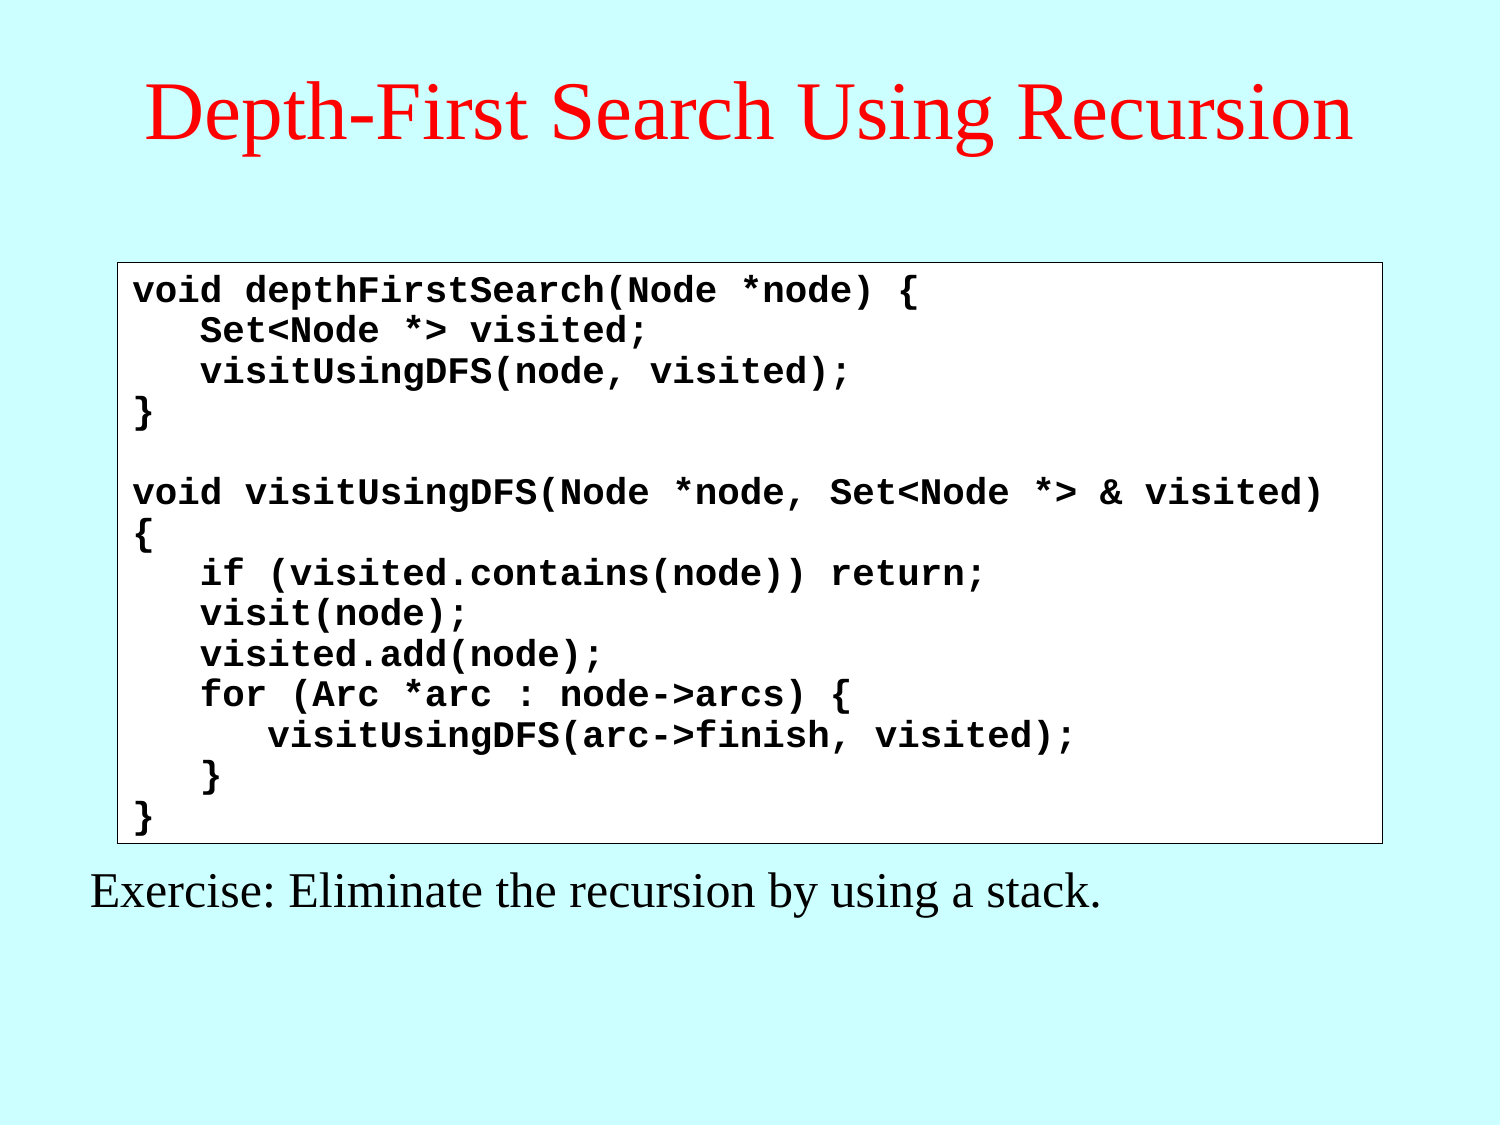

# Depth-First Search Using Recursion
void depthFirstSearch(Node *node) {
   Set<Node *> visited;
   visitUsingDFS(node, visited);
}

void visitUsingDFS(Node *node, Set<Node *> & visited) {
   if (visited.contains(node)) return;
   visit(node);
   visited.add(node);
   for (Arc *arc : node->arcs) {
      visitUsingDFS(arc->finish, visited);
   }
}
Exercise: Eliminate the recursion by using a stack.